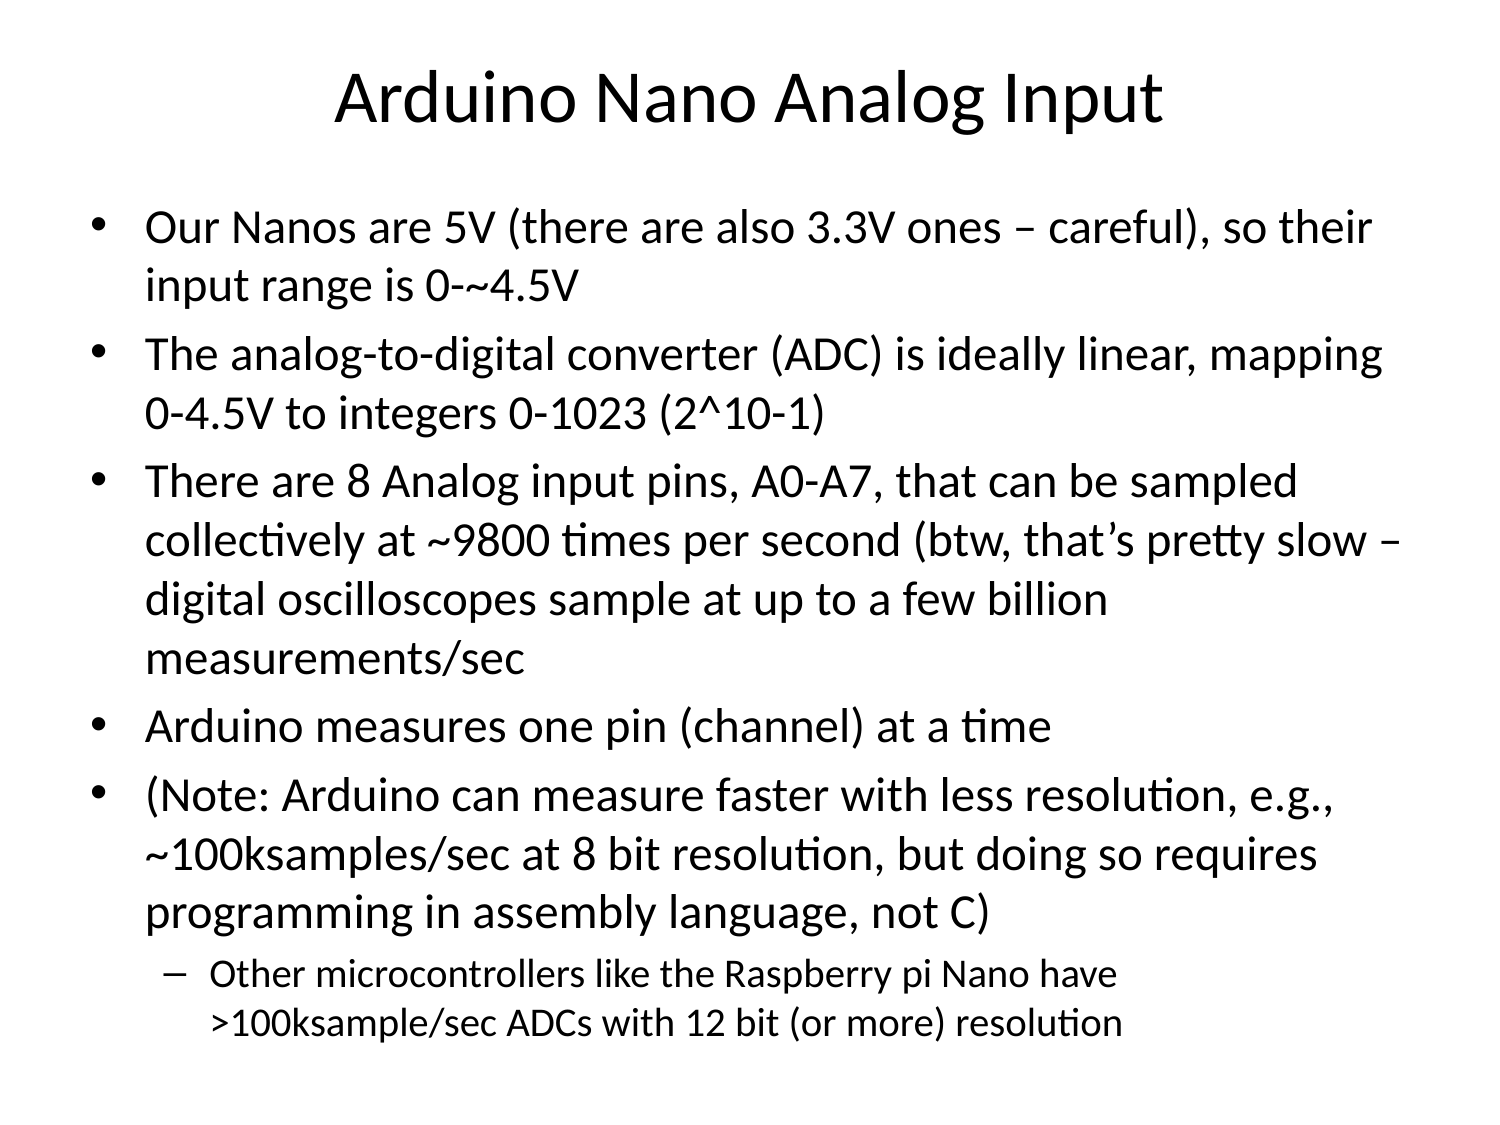

# Arduino Nano Analog Input
Our Nanos are 5V (there are also 3.3V ones – careful), so their input range is 0-~4.5V
The analog-to-digital converter (ADC) is ideally linear, mapping 0-4.5V to integers 0-1023 (2^10-1)
There are 8 Analog input pins, A0-A7, that can be sampled collectively at ~9800 times per second (btw, that’s pretty slow – digital oscilloscopes sample at up to a few billion measurements/sec
Arduino measures one pin (channel) at a time
(Note: Arduino can measure faster with less resolution, e.g., ~100ksamples/sec at 8 bit resolution, but doing so requires programming in assembly language, not C)
Other microcontrollers like the Raspberry pi Nano have >100ksample/sec ADCs with 12 bit (or more) resolution